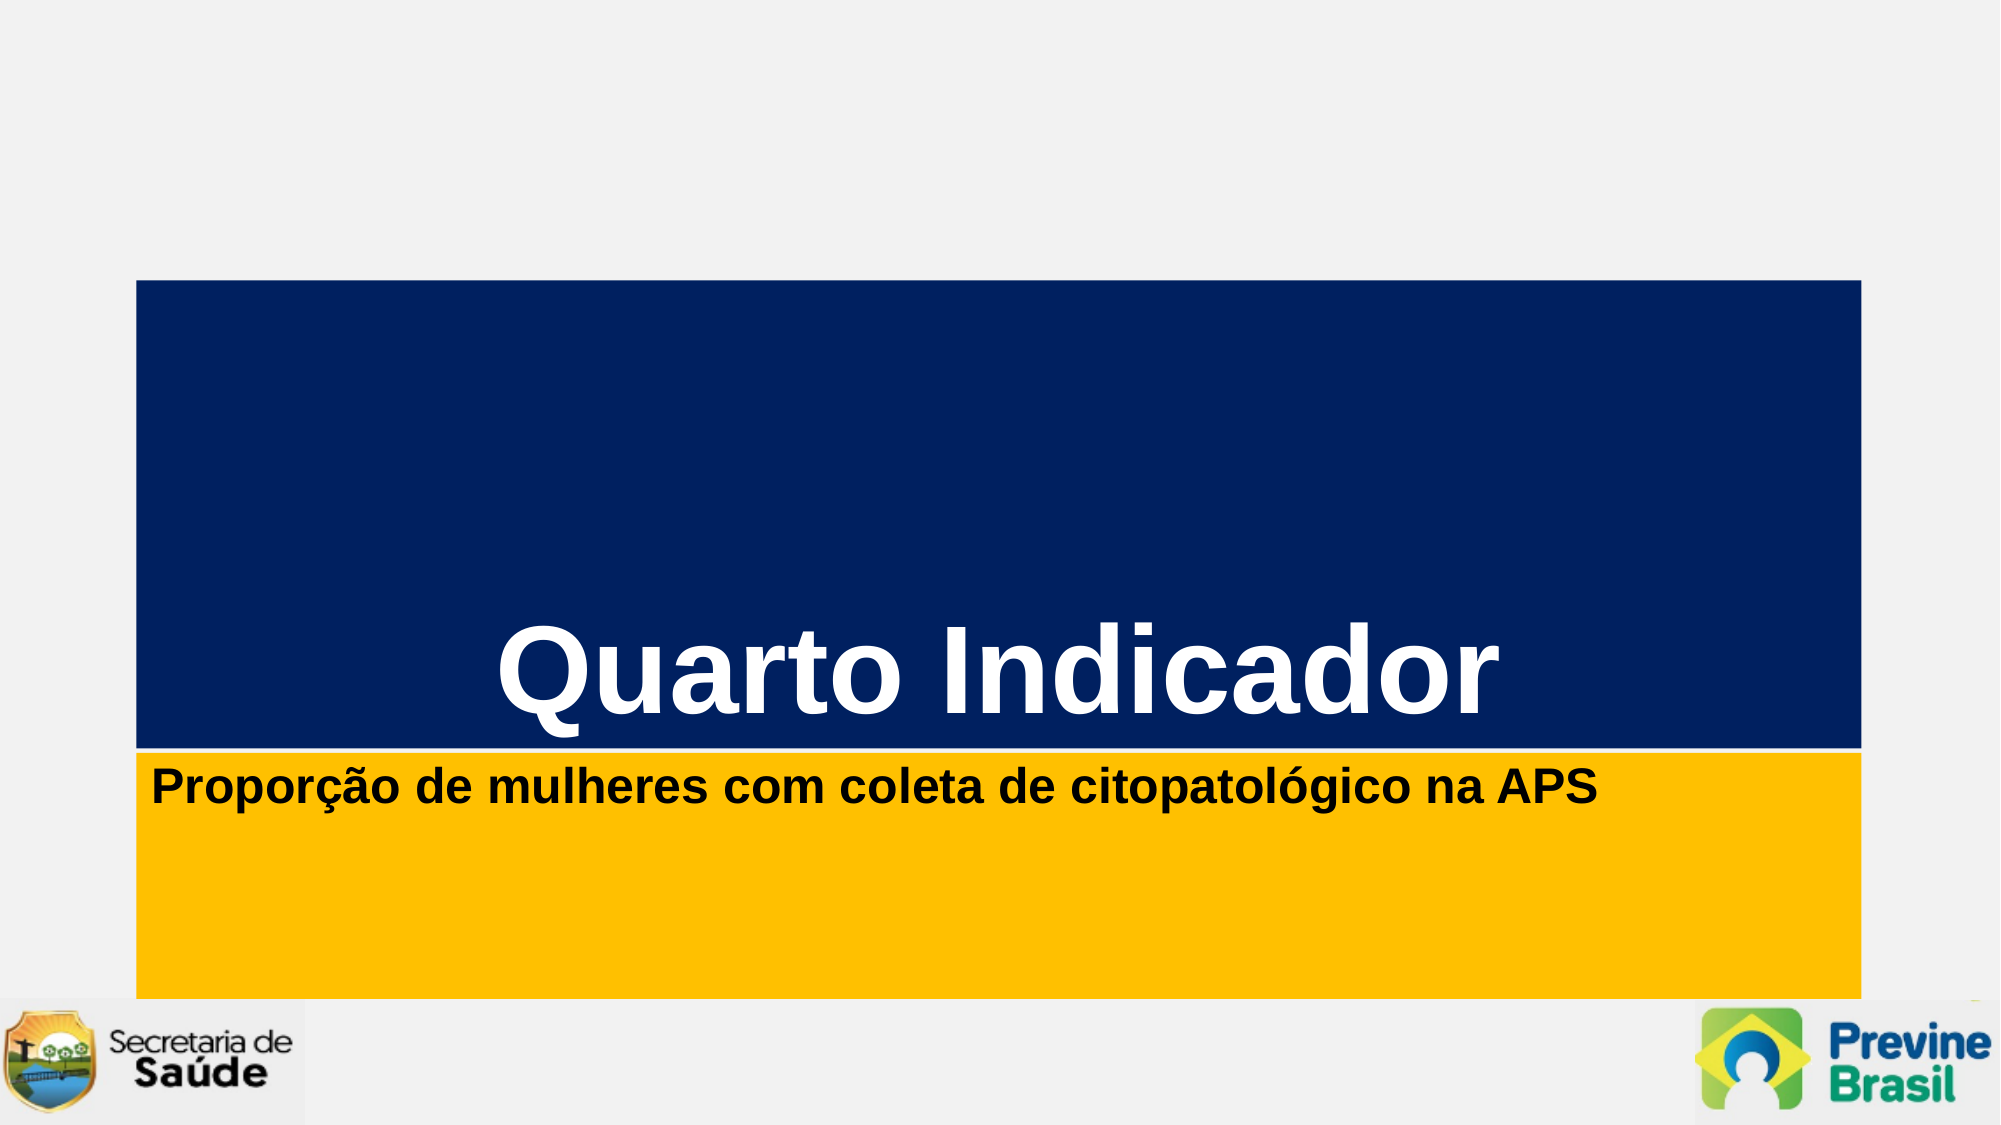

# Quarto Indicador
Proporção de mulheres com coleta de citopatológico na APS